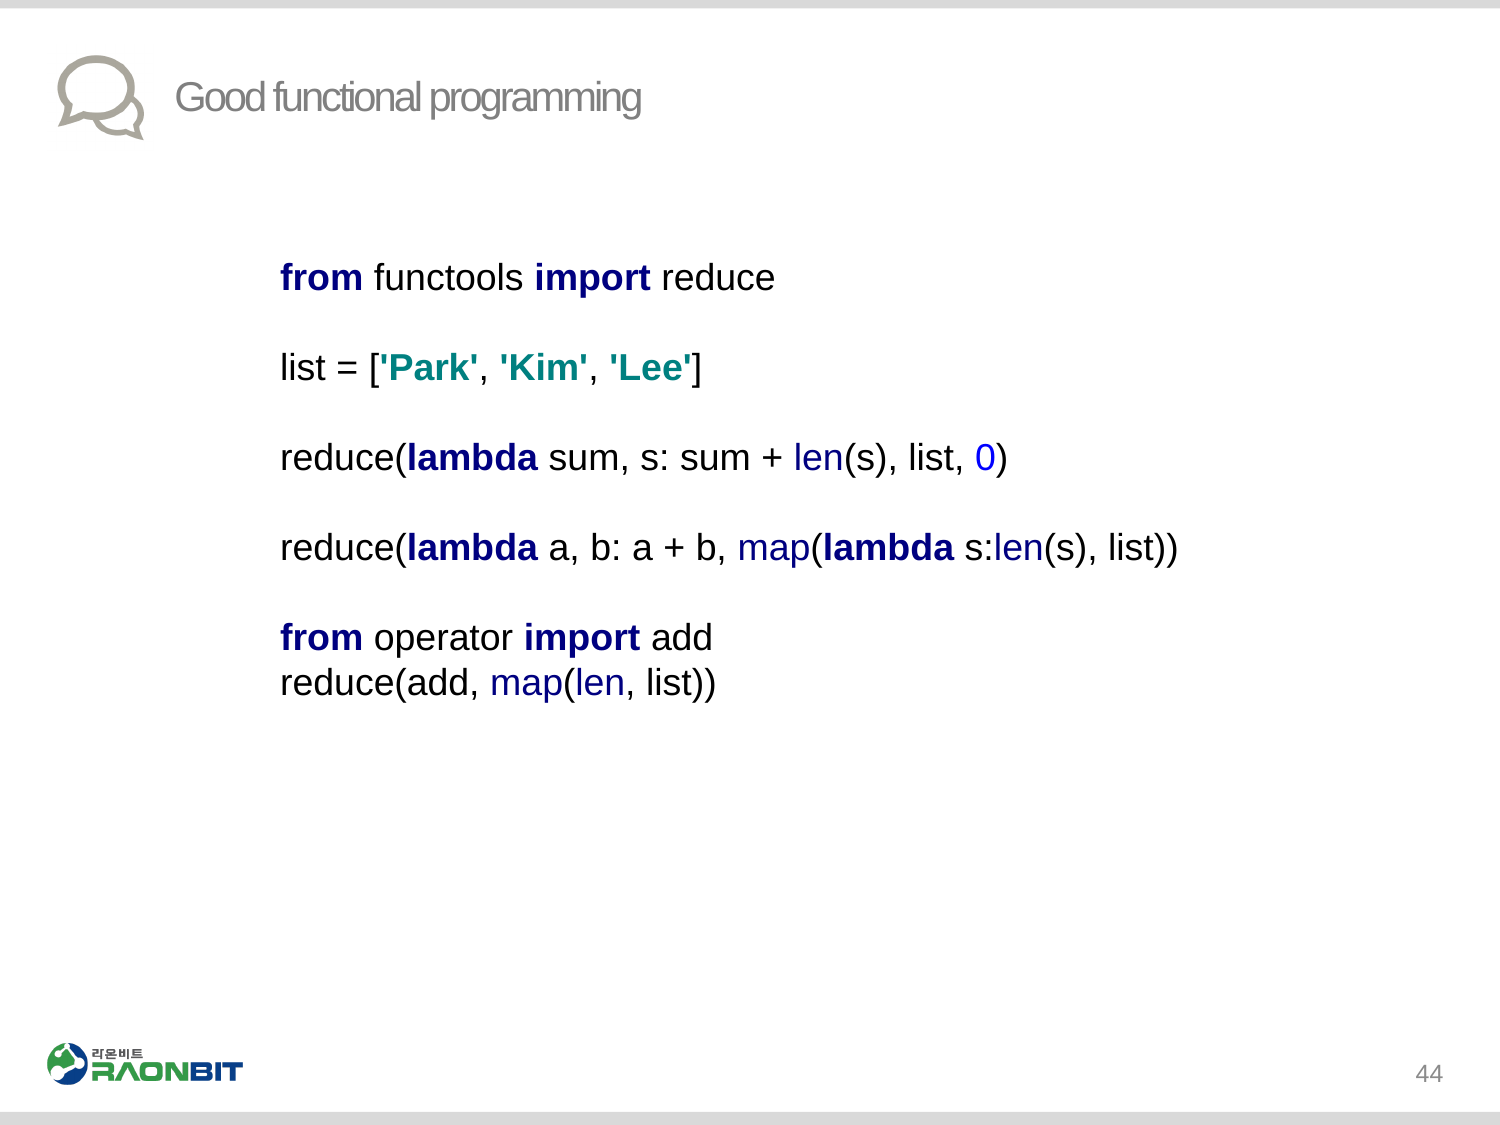

# Good functional programming
from functools import reduce
list = ['Park', 'Kim', 'Lee']
reduce(lambda sum, s: sum + len(s), list, 0)
reduce(lambda a, b: a + b, map(lambda s:len(s), list))
from operator import add
reduce(add, map(len, list))
44